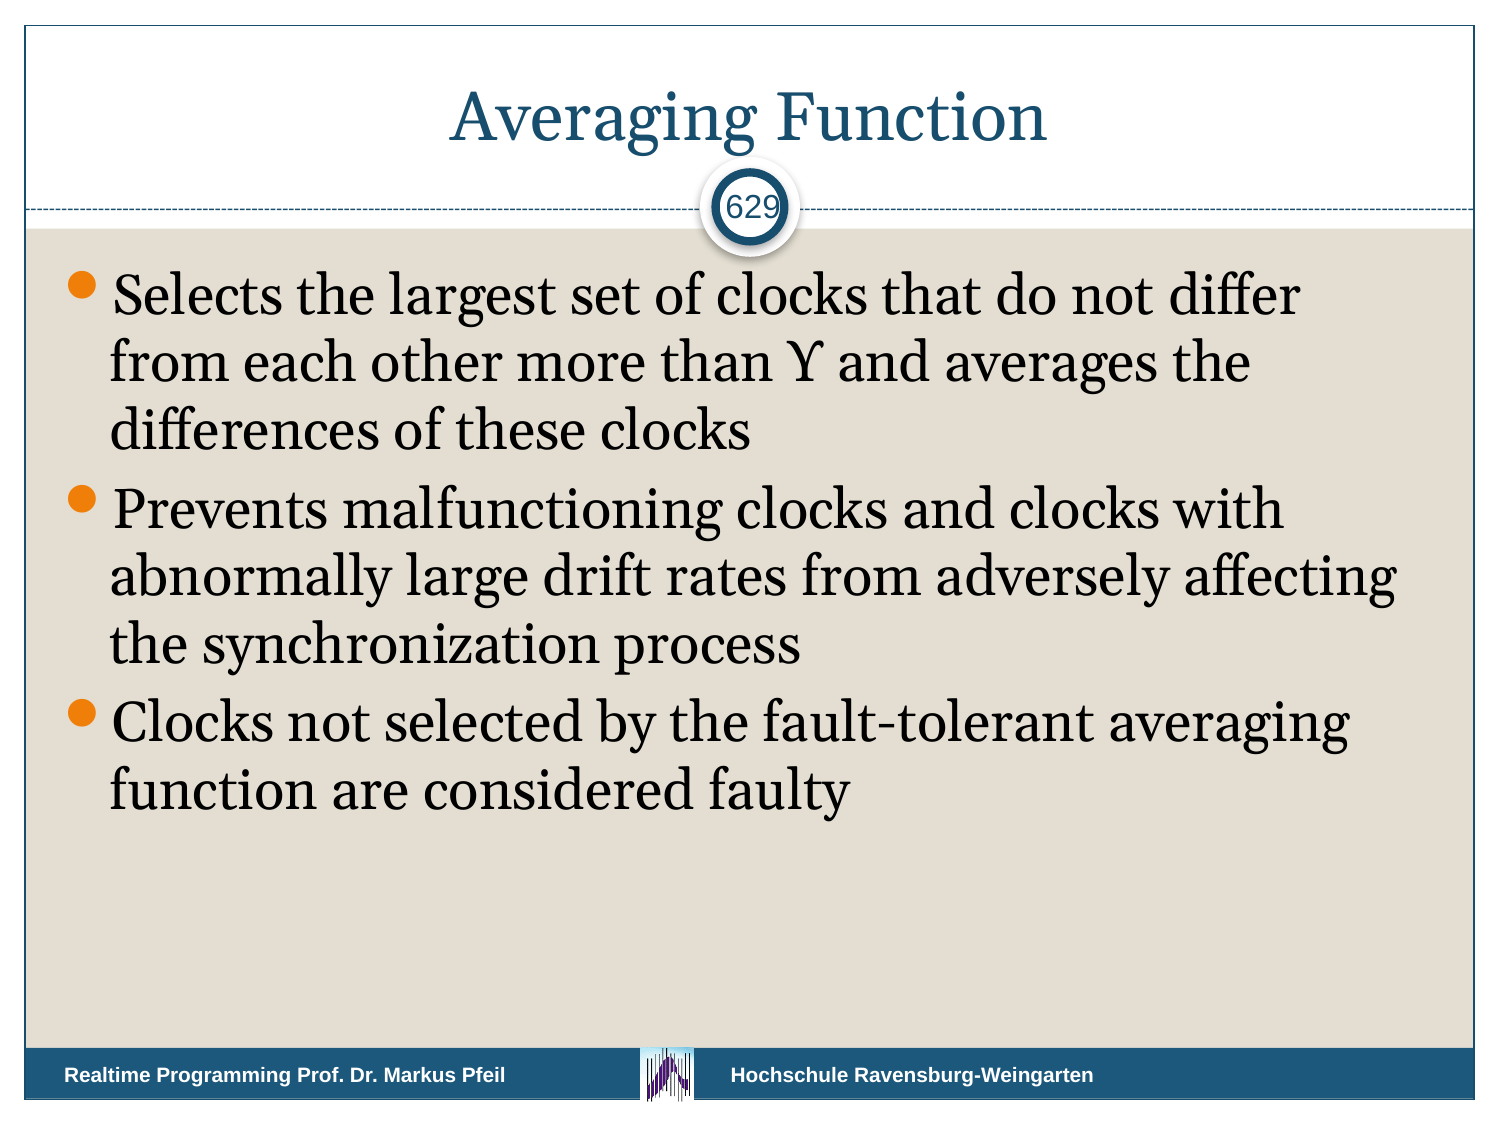

# Averaging Function
629
Selects the largest set of clocks that do not differ from each other more than ϒ and averages the differences of these clocks
Prevents malfunctioning clocks and clocks with abnormally large drift rates from adversely affecting the synchronization process
Clocks not selected by the fault-tolerant averaging function are considered faulty
Realtime Programming Prof. Dr. Markus Pfeil